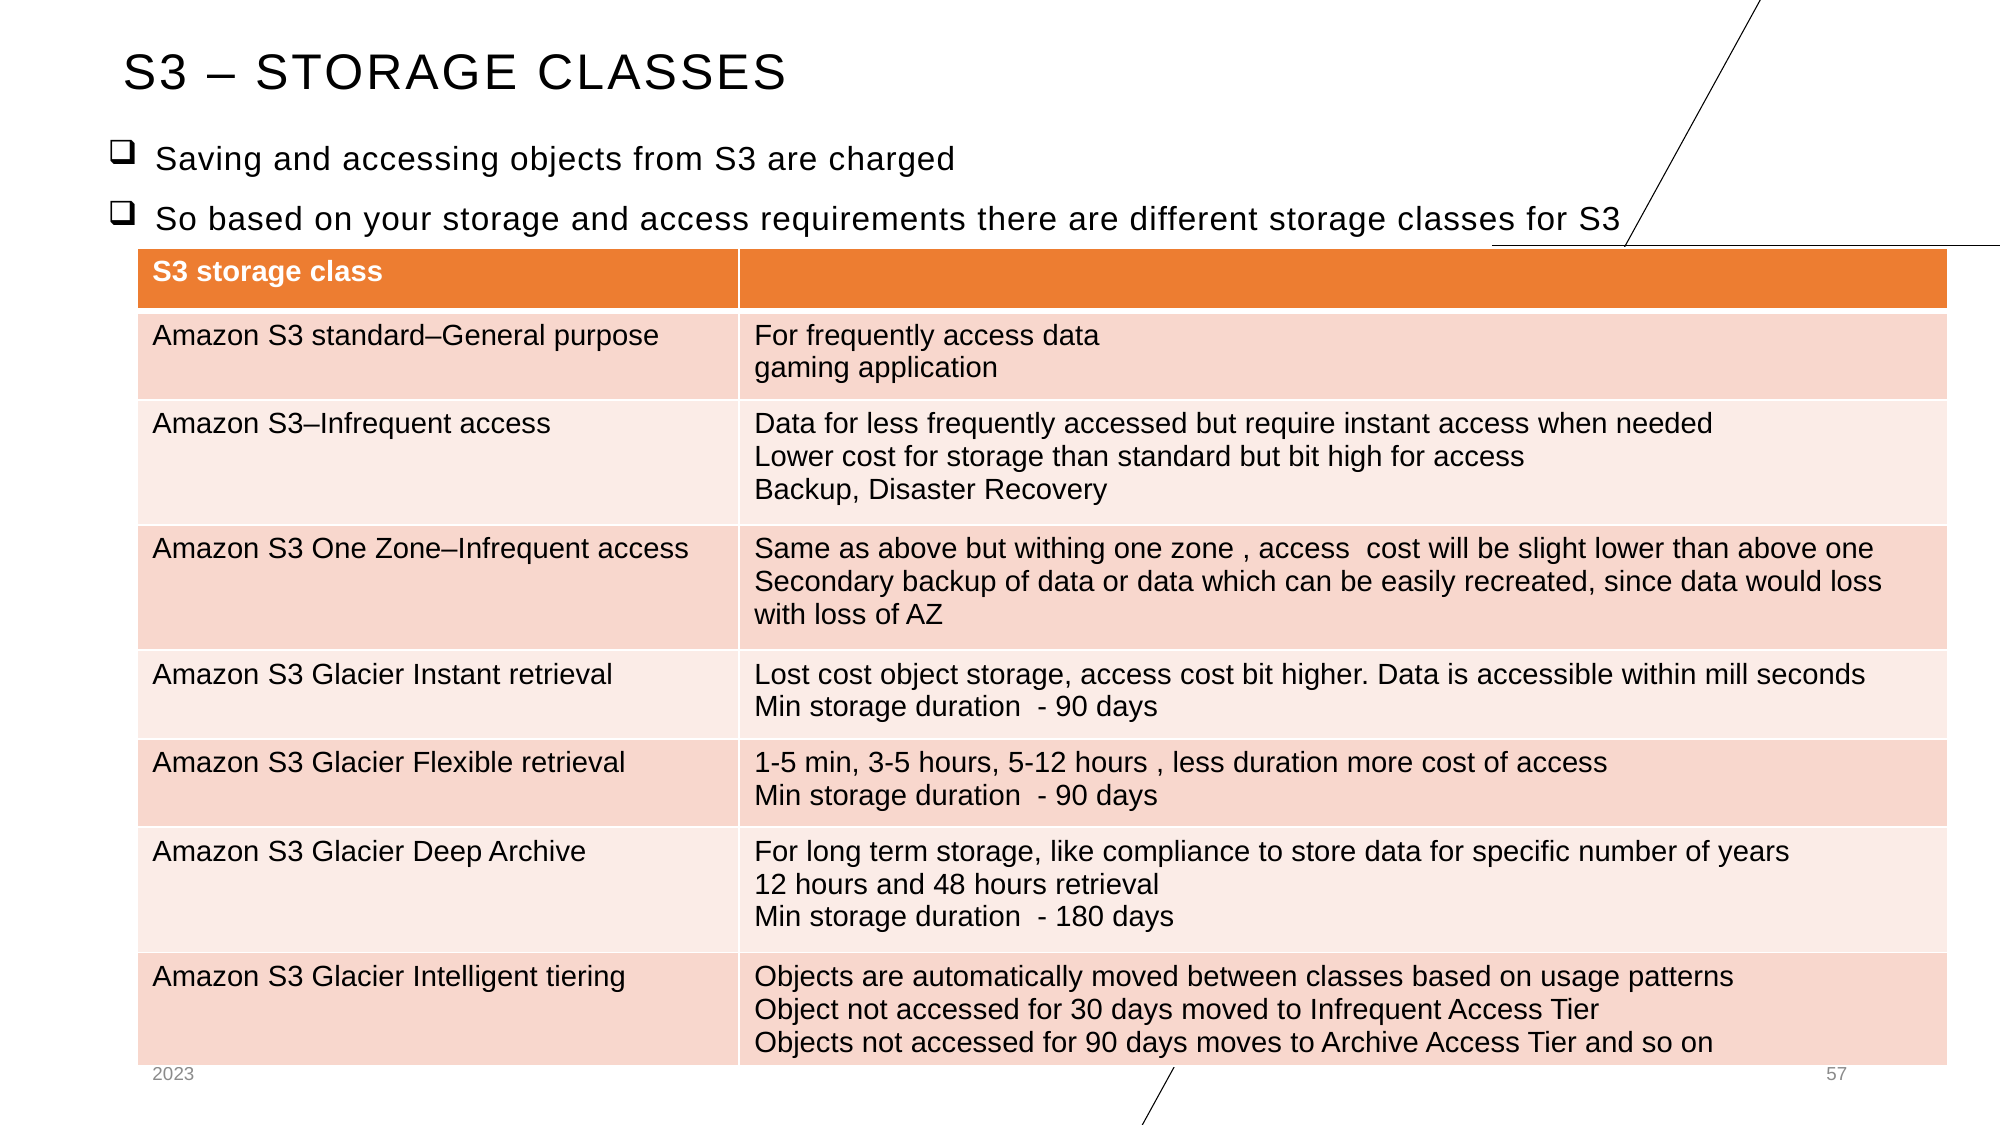

# S3 – storage classes
Saving and accessing objects from S3 are charged
So based on your storage and access requirements there are different storage classes for S3

| S3 storage class |  |
| --- | --- |
| Amazon S3 standard–General purpose | For frequently access data gaming application |
| Amazon S3–Infrequent access | Data for less frequently accessed but require instant access when needed Lower cost for storage than standard but bit high for access Backup, Disaster Recovery |
| Amazon S3 One Zone–Infrequent access | Same as above but withing one zone , access cost will be slight lower than above one Secondary backup of data or data which can be easily recreated, since data would loss with loss of AZ |
| Amazon S3 Glacier Instant retrieval | Lost cost object storage, access cost bit higher. Data is accessible within mill seconds Min storage duration - 90 days |
| Amazon S3 Glacier Flexible retrieval | 1-5 min, 3-5 hours, 5-12 hours , less duration more cost of access Min storage duration - 90 days |
| Amazon S3 Glacier Deep Archive | For long term storage, like compliance to store data for specific number of years 12 hours and 48 hours retrieval Min storage duration - 180 days |
| Amazon S3 Glacier Intelligent tiering | Objects are automatically moved between classes based on usage patterns Object not accessed for 30 days moved to Infrequent Access Tier Objects not accessed for 90 days moves to Archive Access Tier and so on |
2023
57